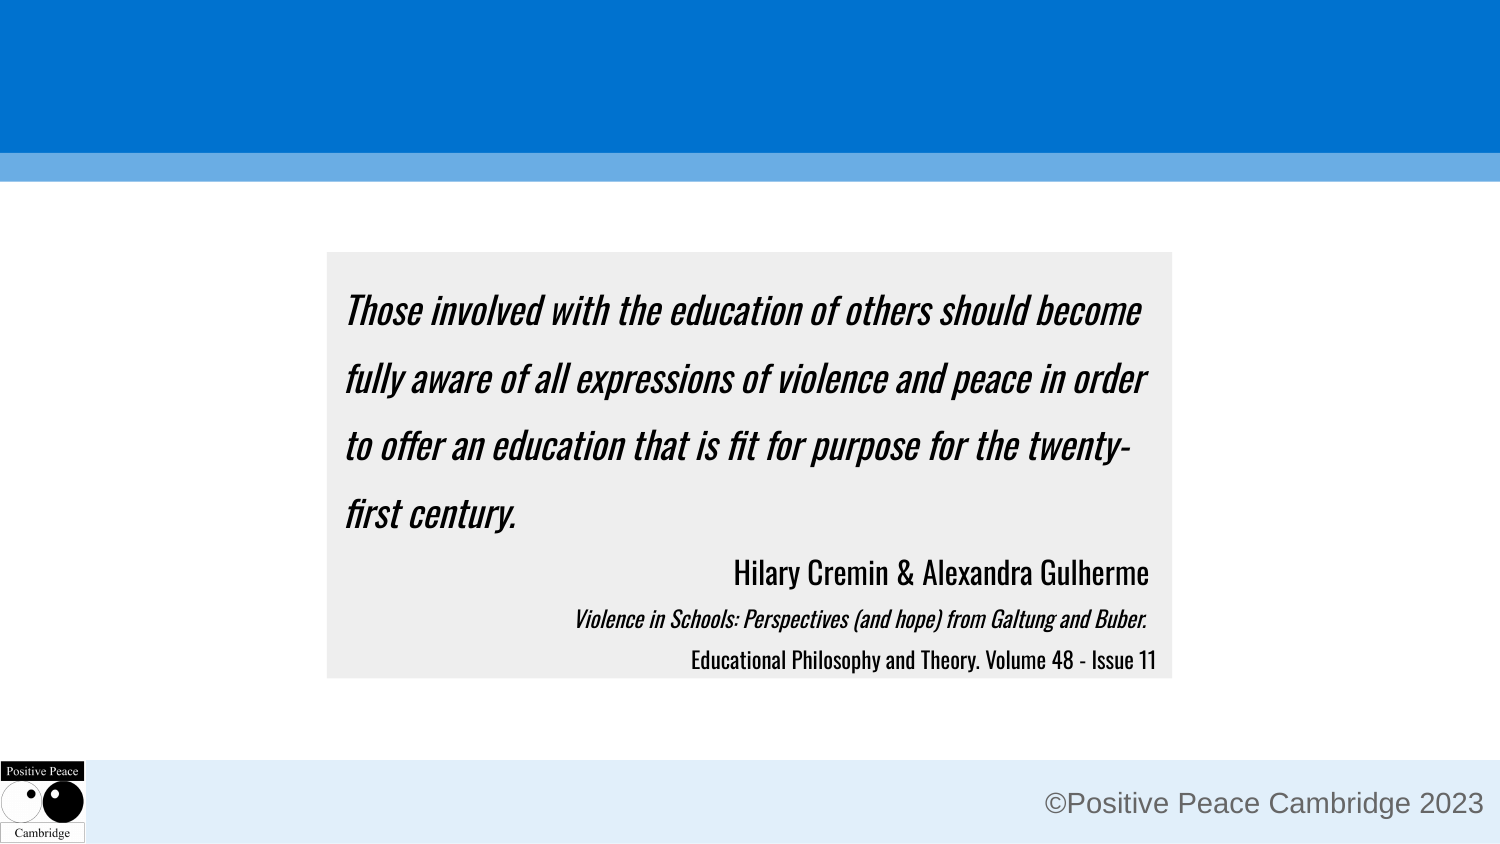

Those involved with the education of others should become fully aware of all expressions of violence and peace in order to offer an education that is fit for purpose for the twenty-first century.
Hilary Cremin & Alexandra Gulherme
Violence in Schools: Perspectives (and hope) from Galtung and Buber.
Educational Philosophy and Theory. Volume 48 - Issue 11